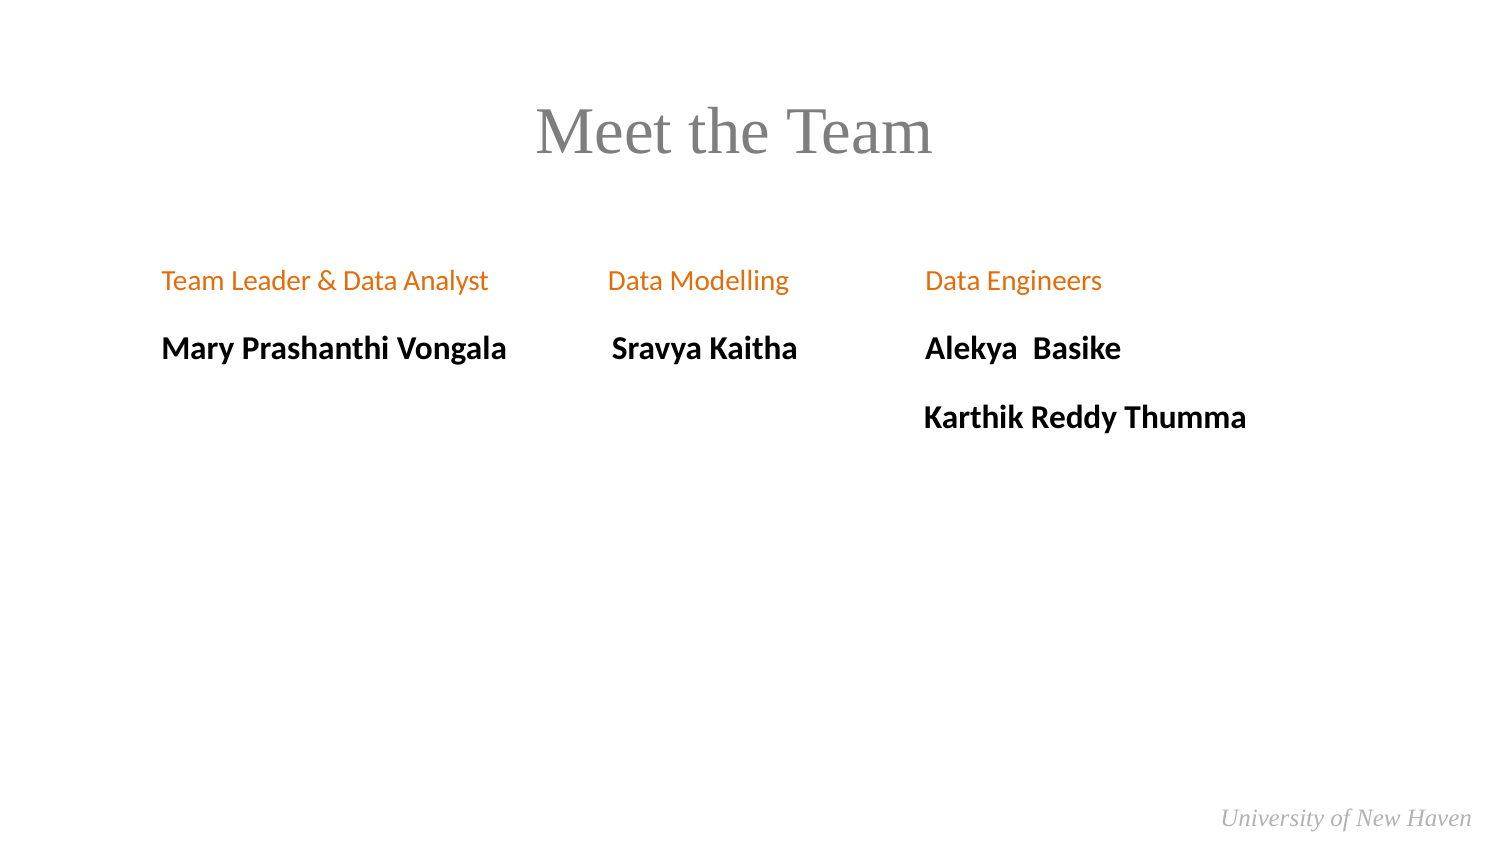

# Meet the Team
Team Leader & Data Analyst                   Data Modelling                     Data Engineers

Mary Prashanthi Vongala              Sravya Kaitha                 Alekya  Basike

                                                                                                             Karthik Reddy Thumma

                  University of New Haven